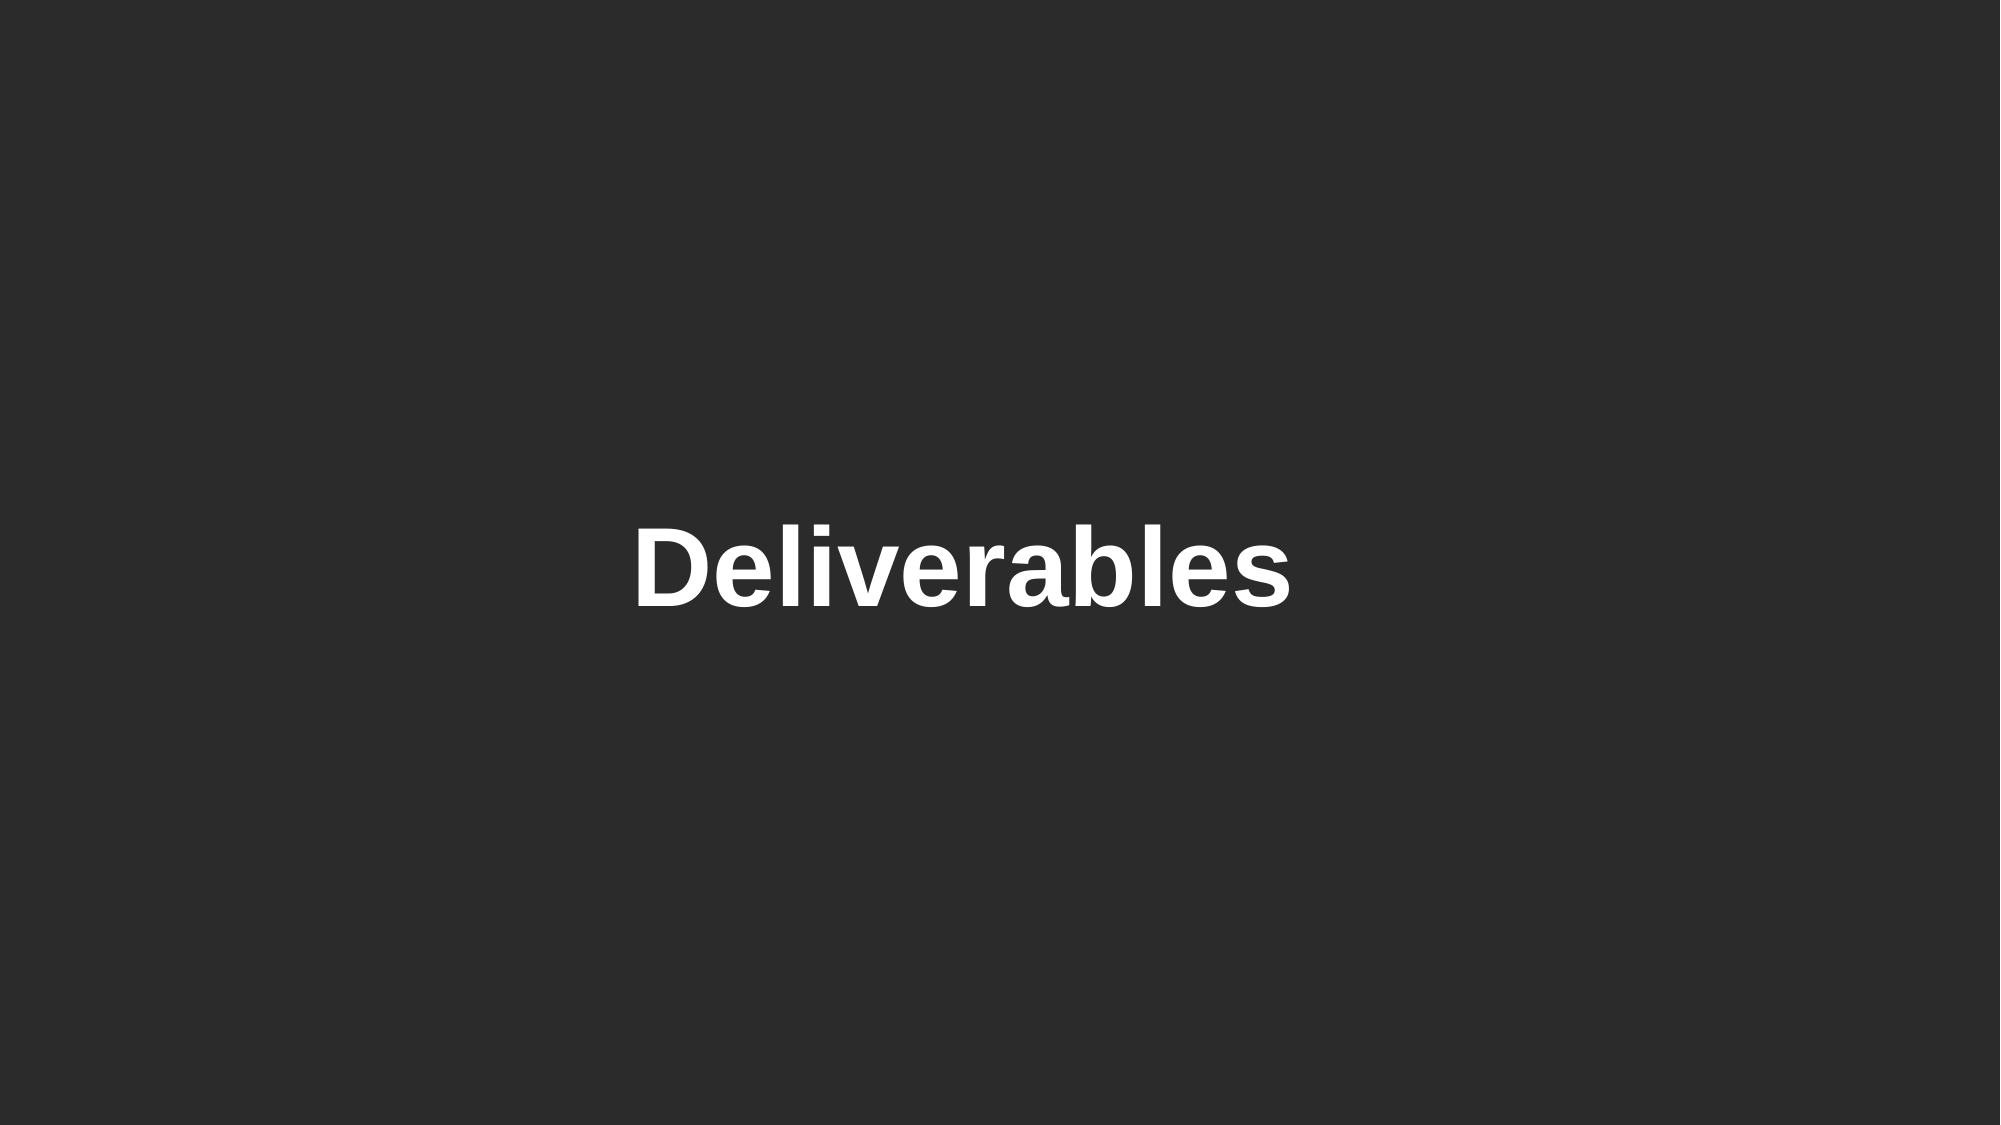

Deliverables & Improved Features

Non-Functional Requirements
Deliverables